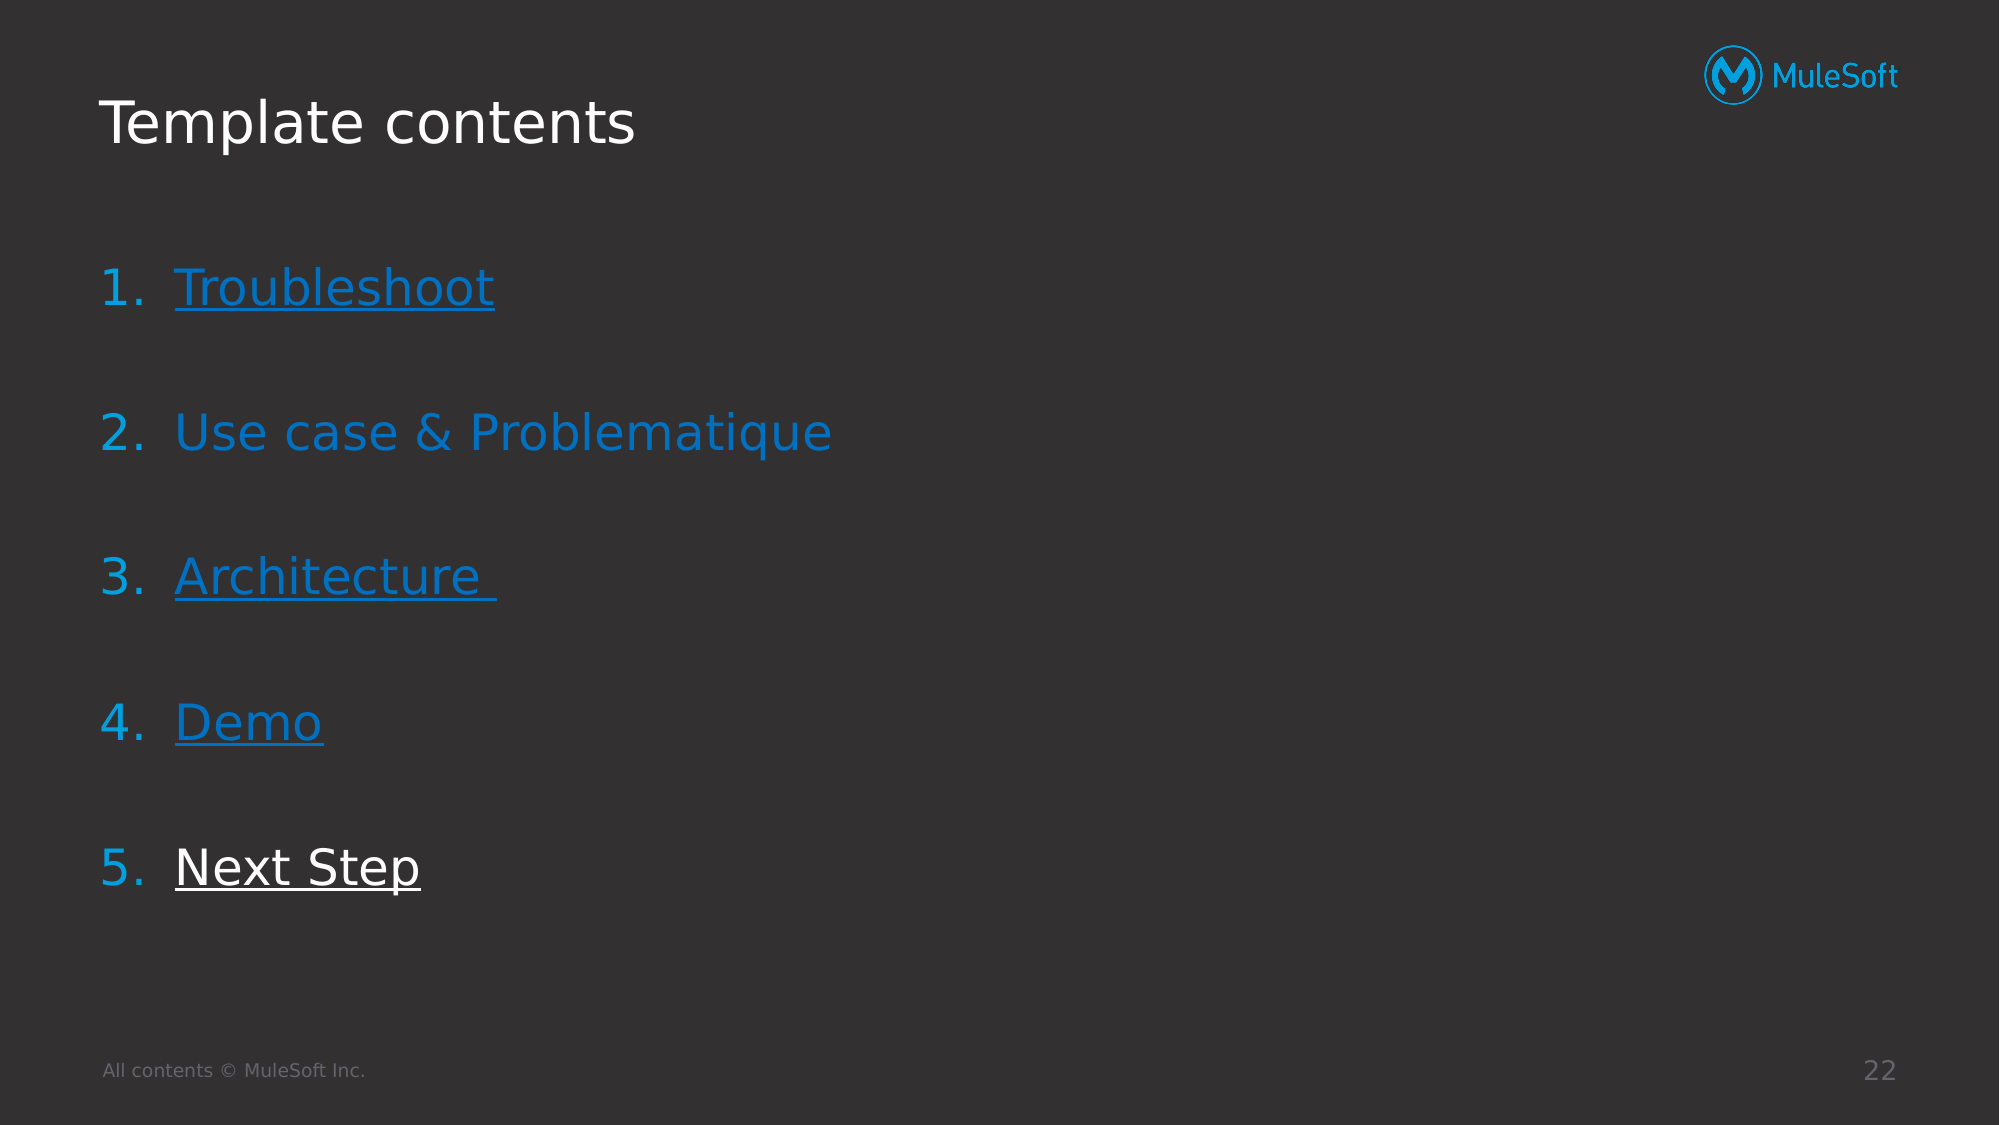

# Template contents
Troubleshoot
Use case & Problematique
Architecture
Demo
Next Step
22